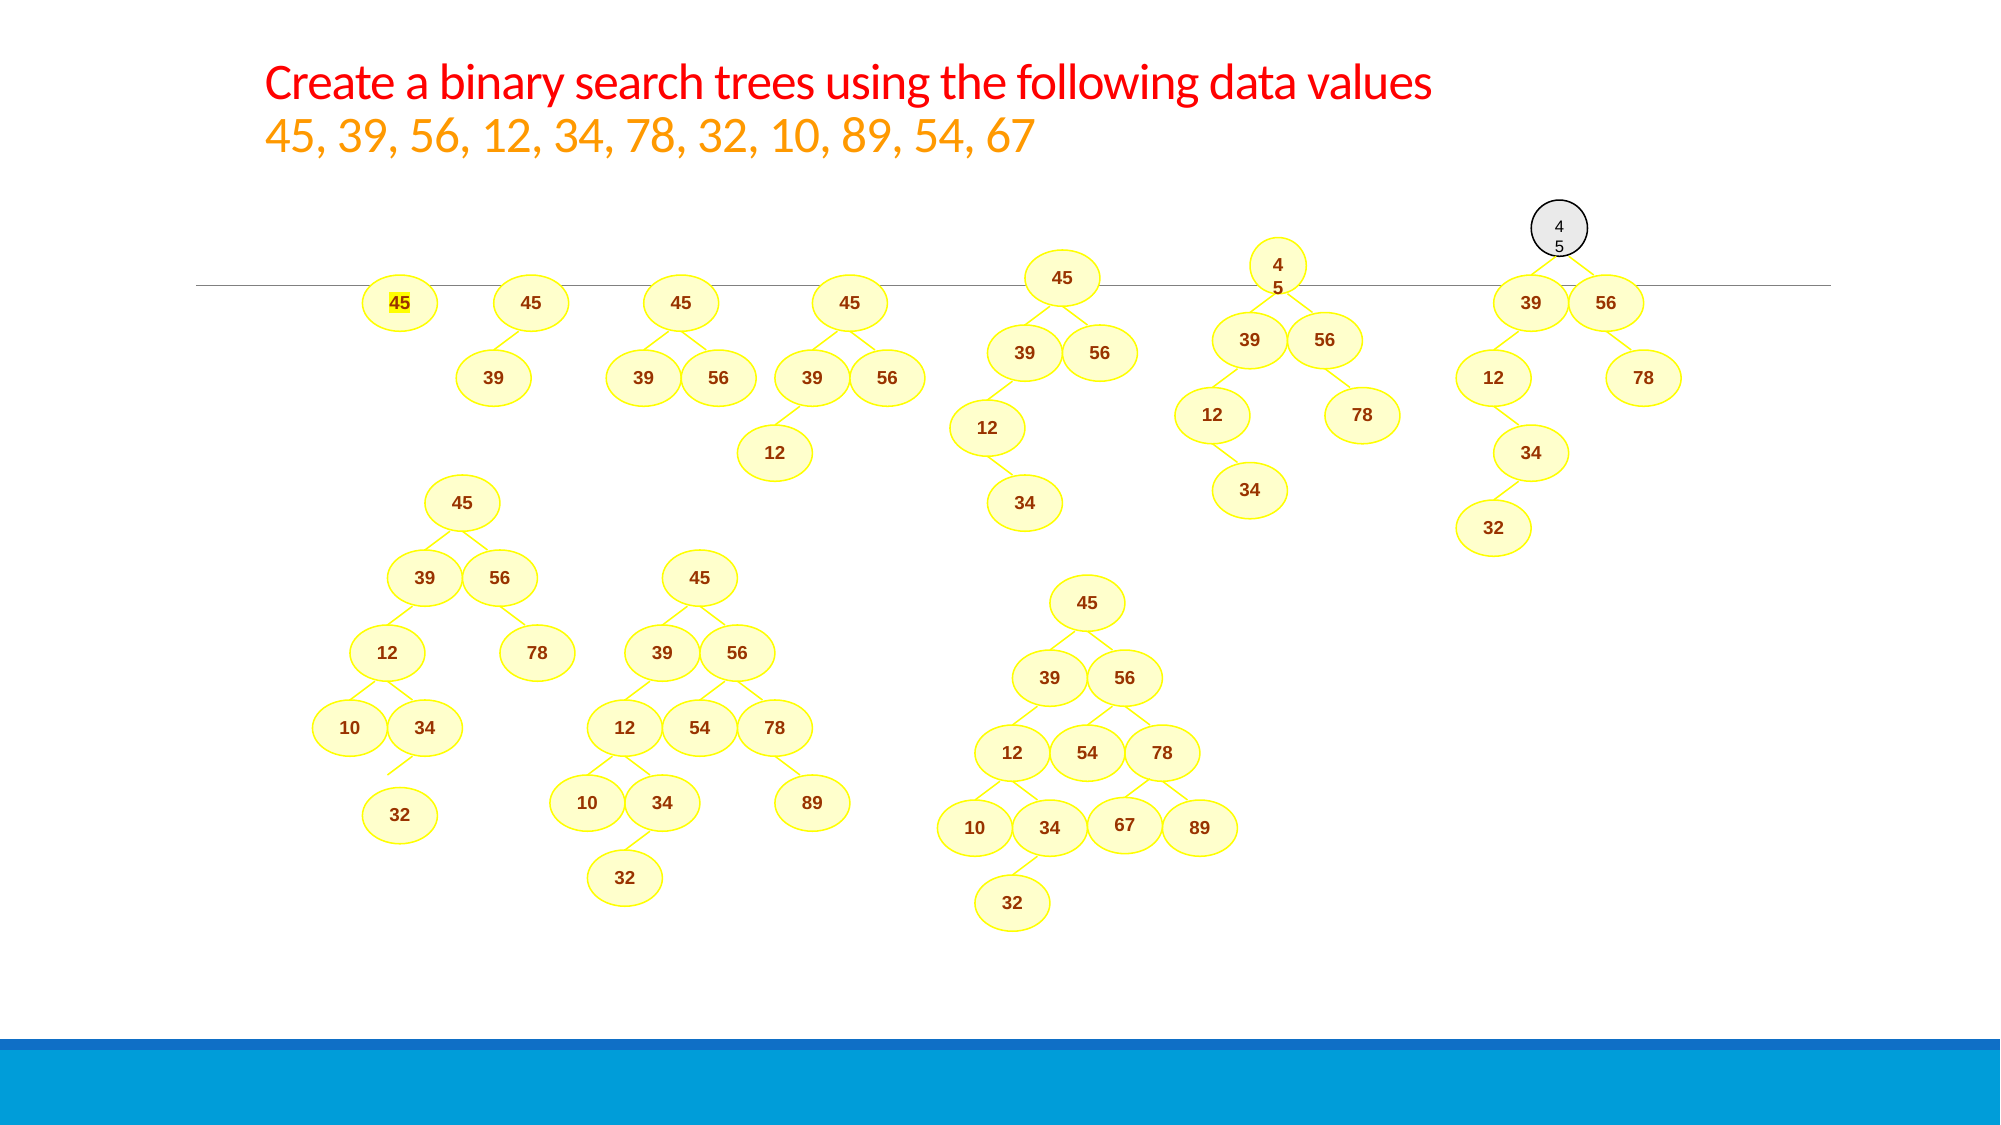

# Create a binary search trees using the following data values 45, 39, 56, 12, 34, 78, 32, 10, 89, 54, 67
45
45
45

45
45
45
45
39
56

39
56
39
56

39
39
56
39
56
12
78

12
78
12

12
34

34
45
34

32

39
56
45
45

12
78
39
56

39
56

10
34
12
54
78

12
54
78

10
34
89

32
67
10
34
89

32

32